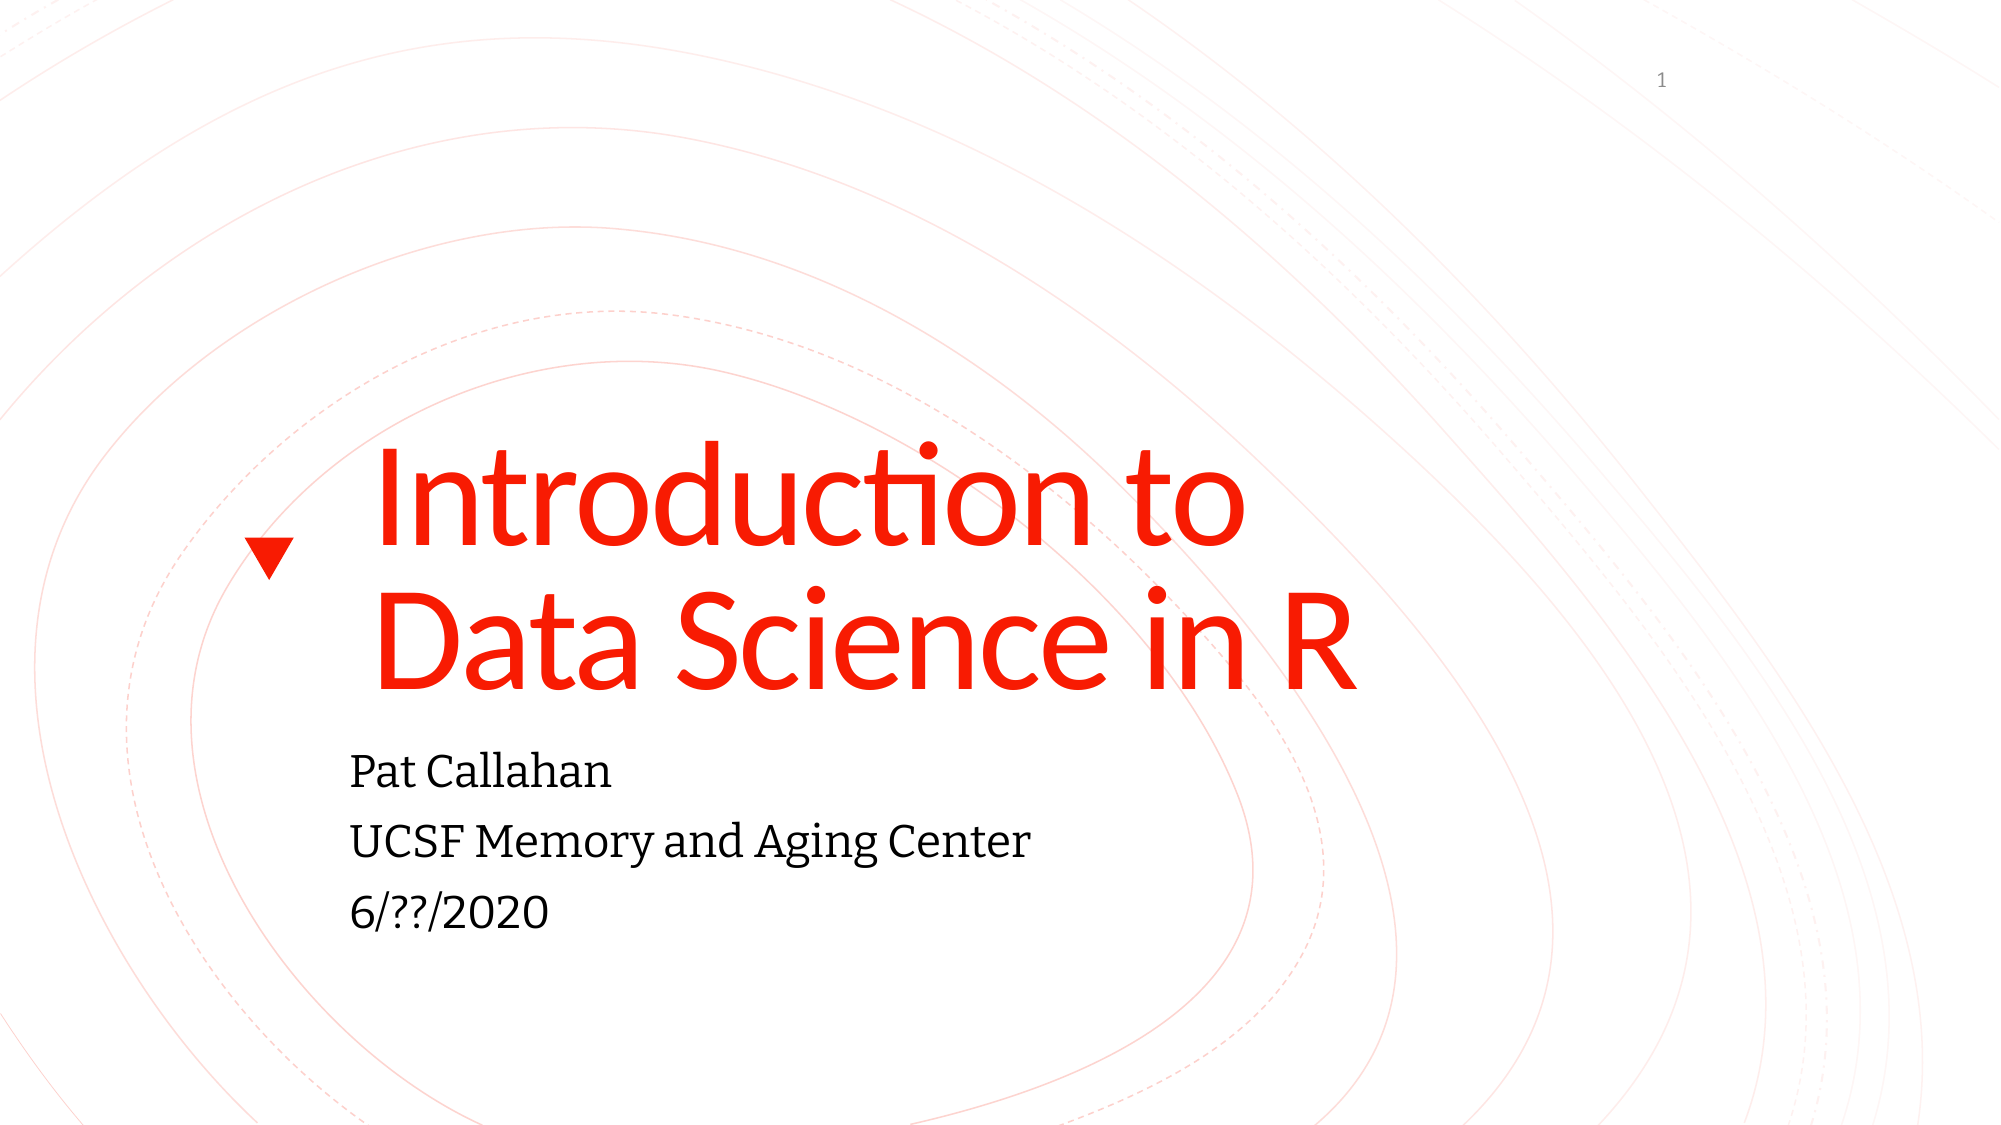

1
# Introduction to Data Science in R

Pat Callahan
UCSF Memory and Aging Center
6/??/2020